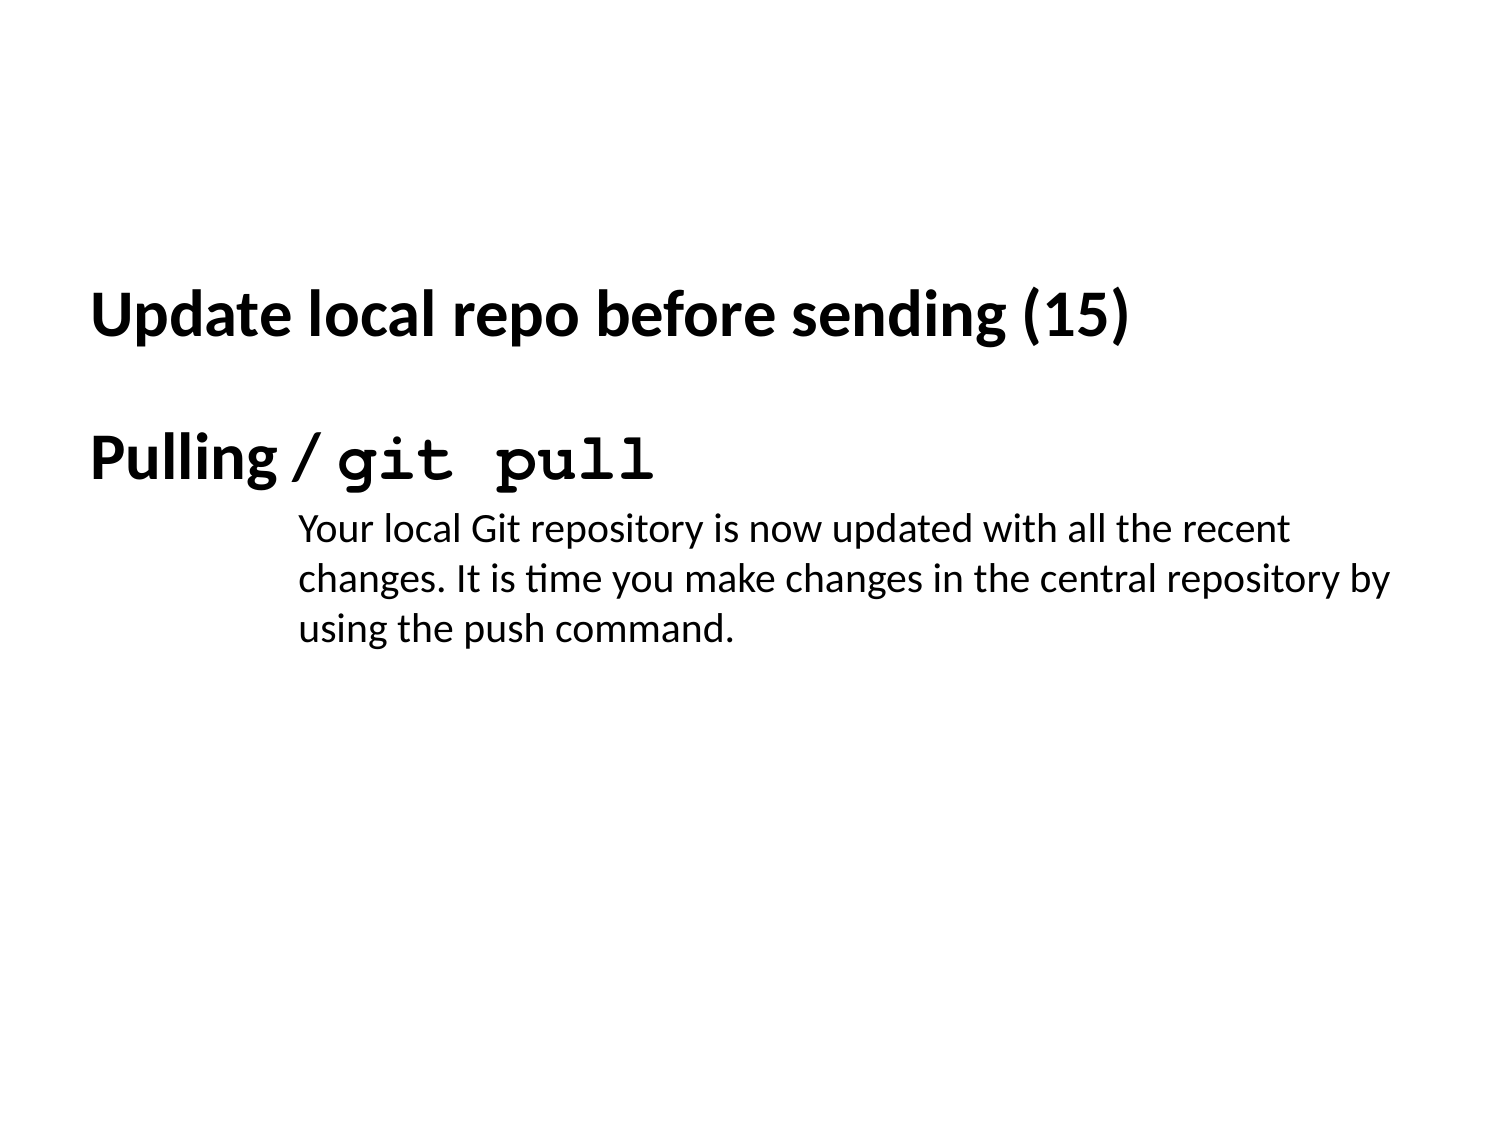

Update local repo before sending (15)
Pulling / git pull
Your local Git repository is now updated with all the recent changes. It is time you make changes in the central repository by using the push command.